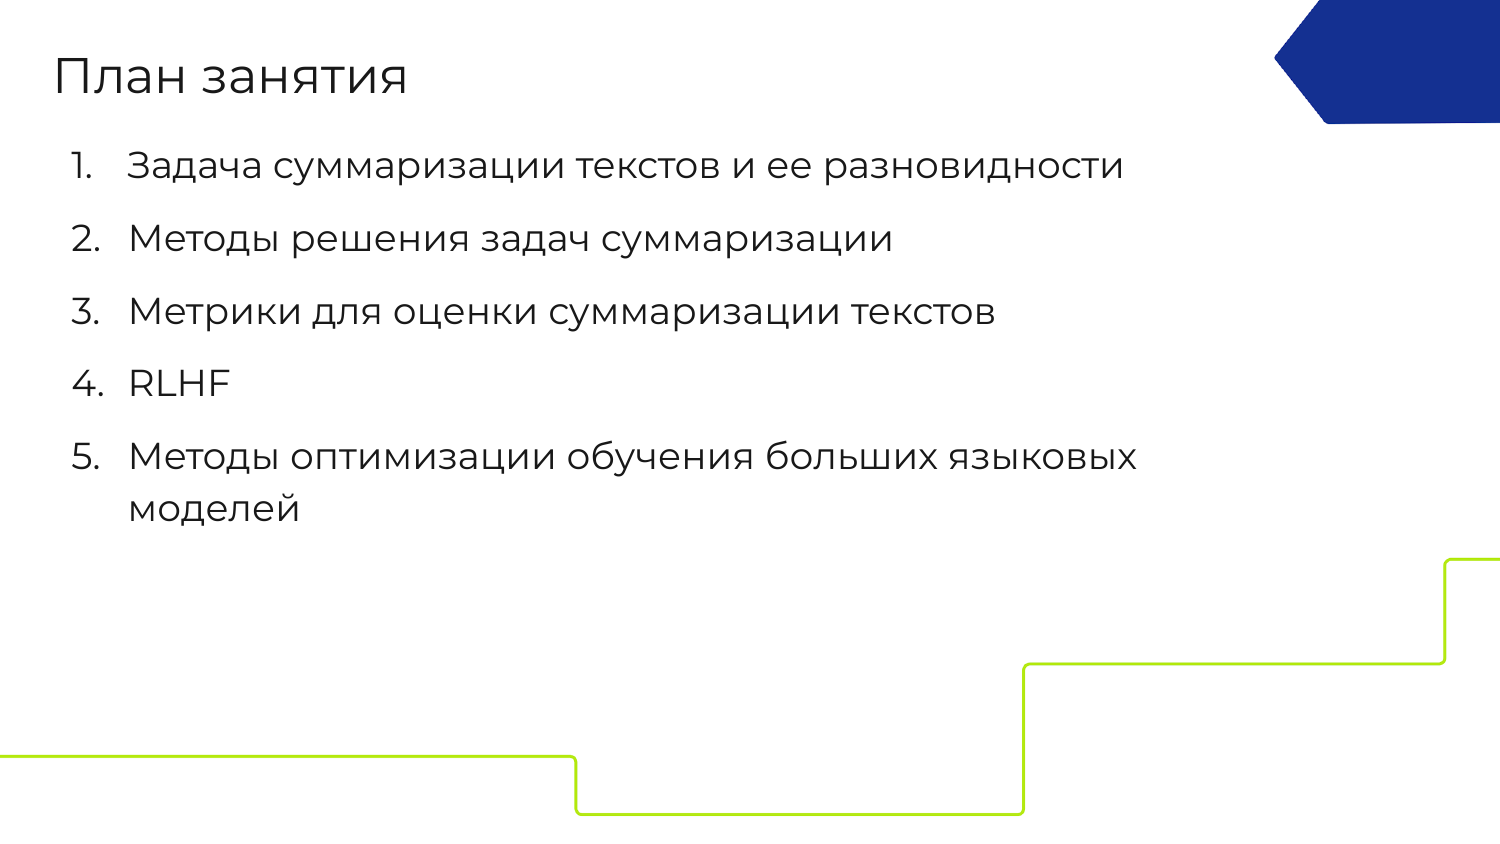

Задача суммаризации текстов и ее разновидности
Методы решения задач суммаризации
Метрики для оценки суммаризации текстов
RLHF
Методы оптимизации обучения больших языковых моделей